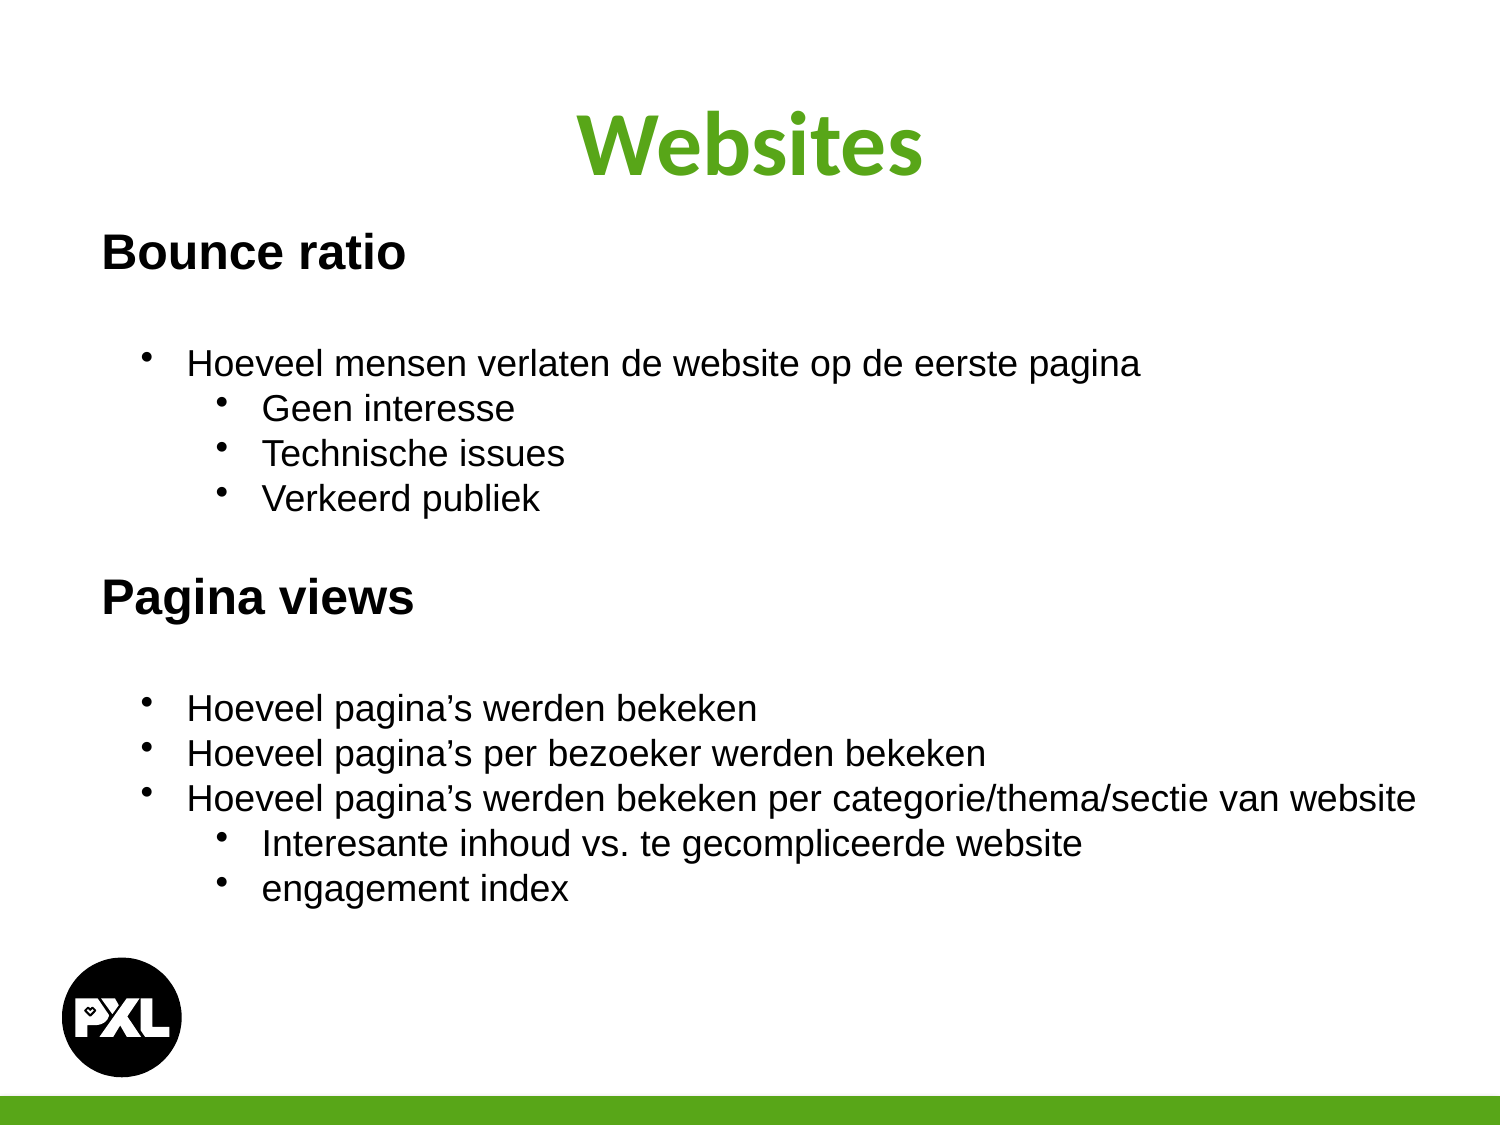

# Websites
Bounce ratio

 Hoeveel mensen verlaten de website op de eerste pagina
 Geen interesse
 Technische issues
 Verkeerd publiek

Pagina views

 Hoeveel pagina’s werden bekeken
 Hoeveel pagina’s per bezoeker werden bekeken
 Hoeveel pagina’s werden bekeken per categorie/thema/sectie van website
 Interesante inhoud vs. te gecompliceerde website
 engagement index